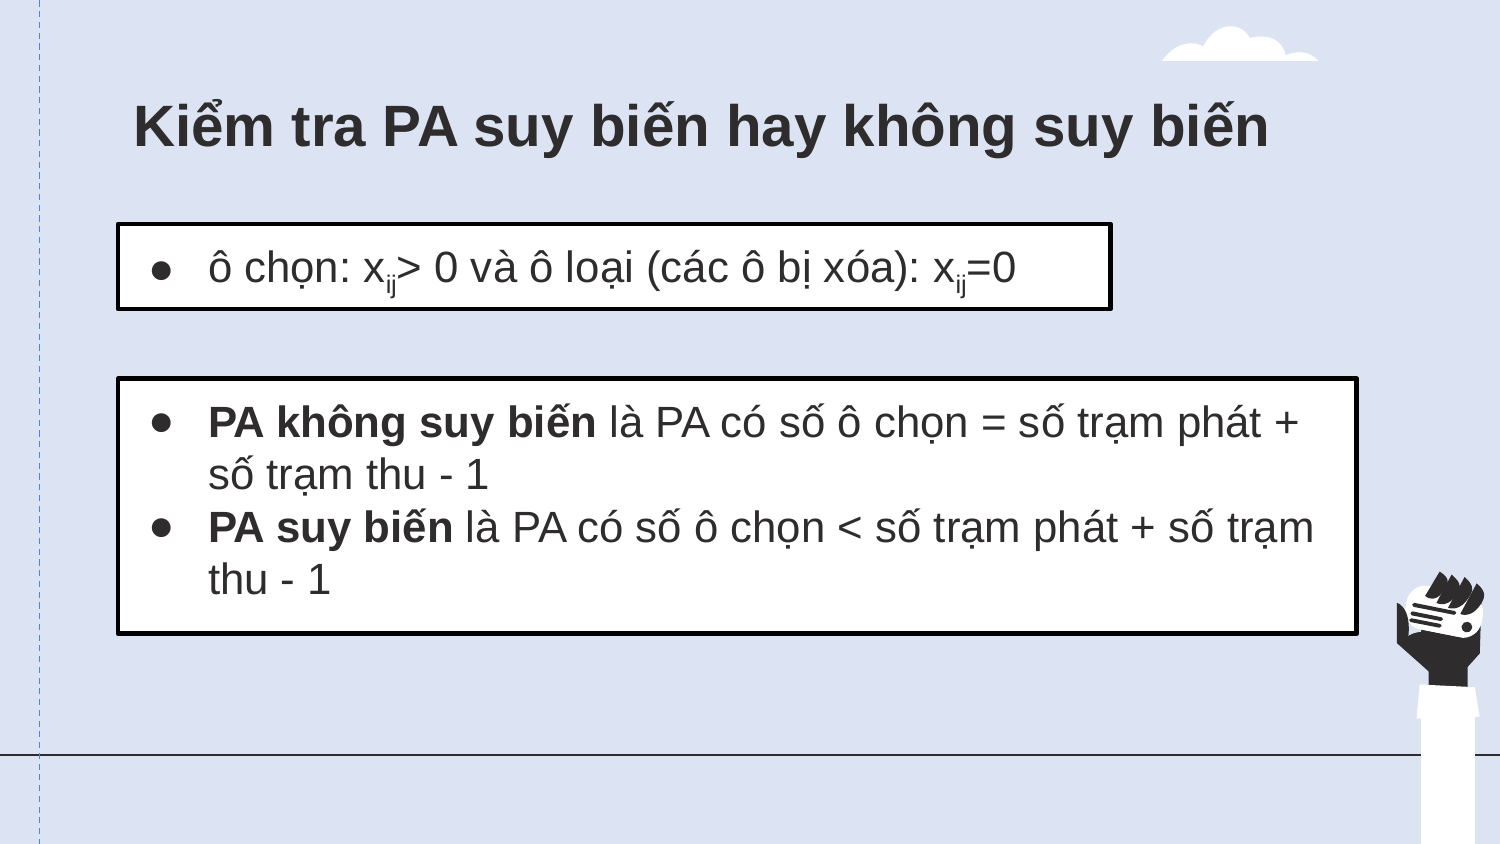

# Kiểm tra PA suy biến hay không suy biến
ô chọn: xij> 0 và ô loại (các ô bị xóa): xij=0
PA không suy biến là PA có số ô chọn = số trạm phát + số trạm thu - 1
PA suy biến là PA có số ô chọn < số trạm phát + số trạm thu - 1